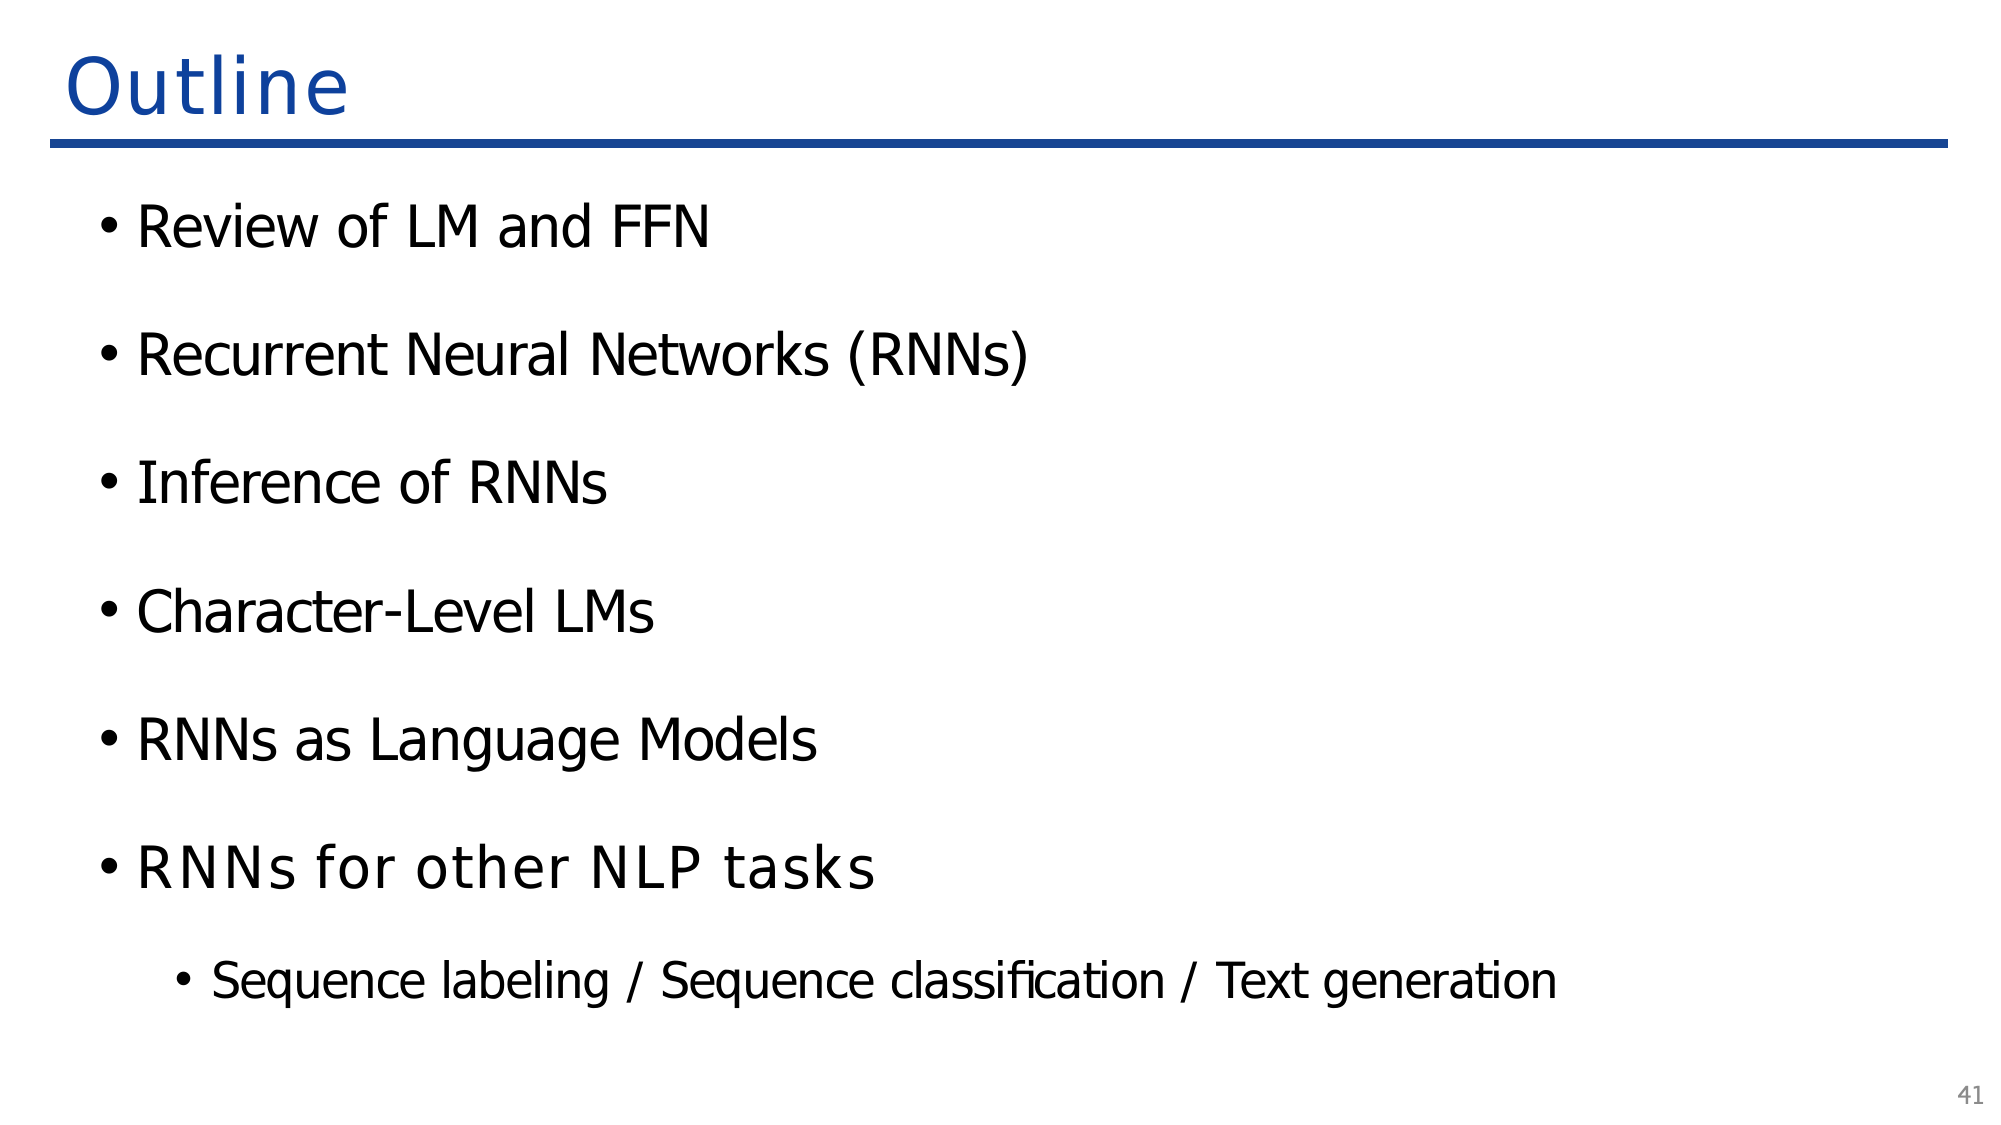

# Outline
Review of LM and FFN
Recurrent Neural Networks (RNNs)
Inference of RNNs
Character-Level LMs
RNNs as Language Models
RNNs for other NLP tasks
Sequence labeling / Sequence classification / Text generation

41